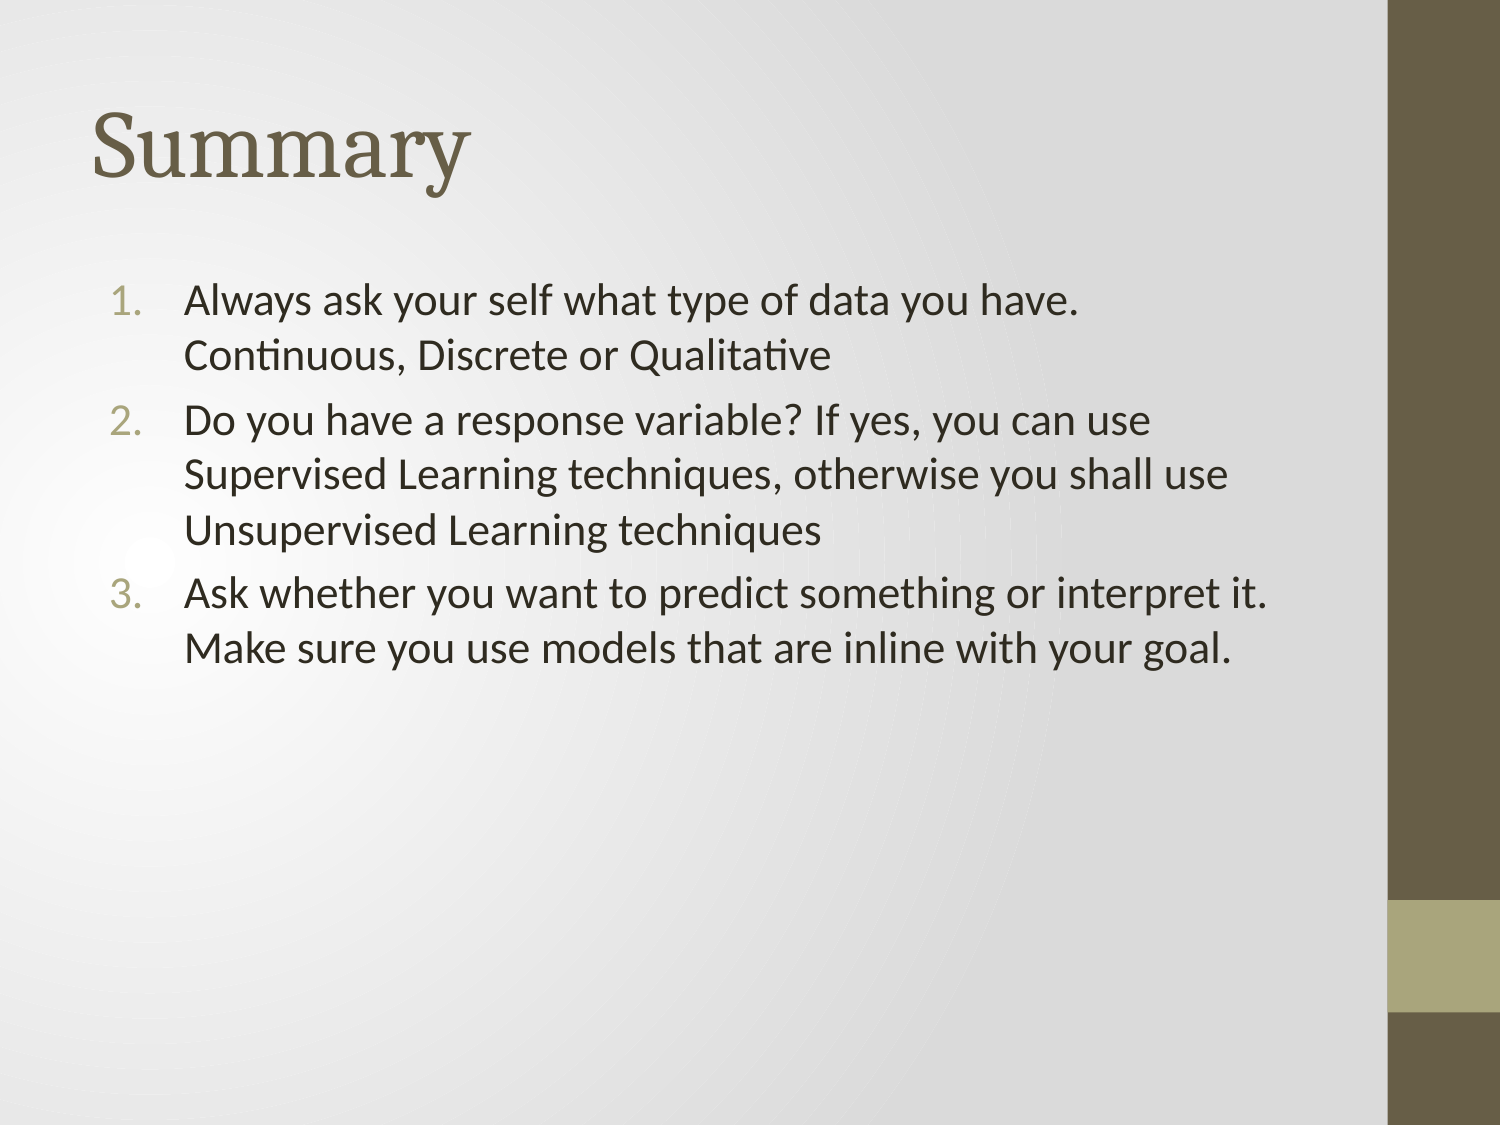

# Summary
Always ask your self what type of data you have. Continuous, Discrete or Qualitative
Do you have a response variable? If yes, you can use Supervised Learning techniques, otherwise you shall use Unsupervised Learning techniques
Ask whether you want to predict something or interpret it. Make sure you use models that are inline with your goal.